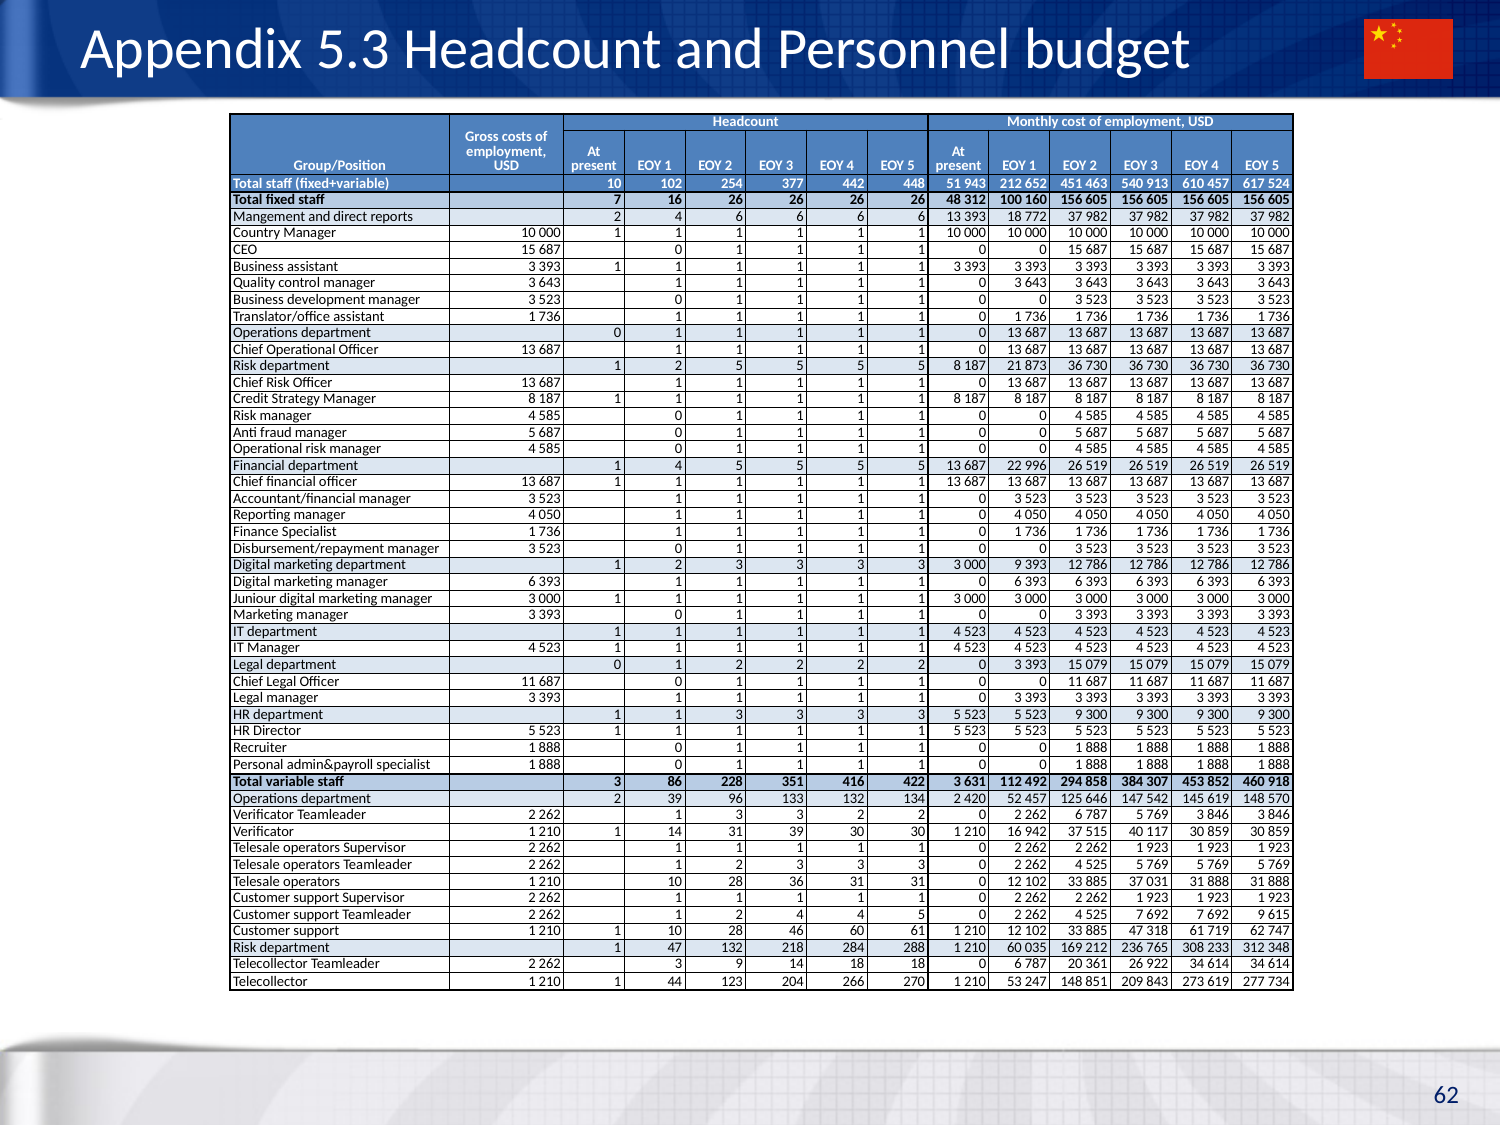

# Appendix 5.3 Headcount and Personnel budget
| Group/Position | Gross costs of employment, USD | Headcount |  |  |  |  |  | Monthly cost of employment, USD |  |  |  |  |  |
| --- | --- | --- | --- | --- | --- | --- | --- | --- | --- | --- | --- | --- | --- |
|  |  | At present | EOY 1 | EOY 2 | EOY 3 | EOY 4 | EOY 5 | At present | EOY 1 | EOY 2 | EOY 3 | EOY 4 | EOY 5 |
| Total staff (fixed+variable) |  | 10 | 102 | 254 | 377 | 442 | 448 | 51 943 | 212 652 | 451 463 | 540 913 | 610 457 | 617 524 |
| Total fixed staff |  | 7 | 16 | 26 | 26 | 26 | 26 | 48 312 | 100 160 | 156 605 | 156 605 | 156 605 | 156 605 |
| Mangement and direct reports |  | 2 | 4 | 6 | 6 | 6 | 6 | 13 393 | 18 772 | 37 982 | 37 982 | 37 982 | 37 982 |
| Country Manager | 10 000 | 1 | 1 | 1 | 1 | 1 | 1 | 10 000 | 10 000 | 10 000 | 10 000 | 10 000 | 10 000 |
| CEO | 15 687 |  | 0 | 1 | 1 | 1 | 1 | 0 | 0 | 15 687 | 15 687 | 15 687 | 15 687 |
| Business assistant | 3 393 | 1 | 1 | 1 | 1 | 1 | 1 | 3 393 | 3 393 | 3 393 | 3 393 | 3 393 | 3 393 |
| Quality control manager | 3 643 |  | 1 | 1 | 1 | 1 | 1 | 0 | 3 643 | 3 643 | 3 643 | 3 643 | 3 643 |
| Business development manager | 3 523 |  | 0 | 1 | 1 | 1 | 1 | 0 | 0 | 3 523 | 3 523 | 3 523 | 3 523 |
| Translator/office assistant | 1 736 |  | 1 | 1 | 1 | 1 | 1 | 0 | 1 736 | 1 736 | 1 736 | 1 736 | 1 736 |
| Operations department |  | 0 | 1 | 1 | 1 | 1 | 1 | 0 | 13 687 | 13 687 | 13 687 | 13 687 | 13 687 |
| Chief Operational Officer | 13 687 |  | 1 | 1 | 1 | 1 | 1 | 0 | 13 687 | 13 687 | 13 687 | 13 687 | 13 687 |
| Risk department |  | 1 | 2 | 5 | 5 | 5 | 5 | 8 187 | 21 873 | 36 730 | 36 730 | 36 730 | 36 730 |
| Chief Risk Officer | 13 687 |  | 1 | 1 | 1 | 1 | 1 | 0 | 13 687 | 13 687 | 13 687 | 13 687 | 13 687 |
| Credit Strategy Manager | 8 187 | 1 | 1 | 1 | 1 | 1 | 1 | 8 187 | 8 187 | 8 187 | 8 187 | 8 187 | 8 187 |
| Risk manager | 4 585 |  | 0 | 1 | 1 | 1 | 1 | 0 | 0 | 4 585 | 4 585 | 4 585 | 4 585 |
| Anti fraud manager | 5 687 |  | 0 | 1 | 1 | 1 | 1 | 0 | 0 | 5 687 | 5 687 | 5 687 | 5 687 |
| Operational risk manager | 4 585 |  | 0 | 1 | 1 | 1 | 1 | 0 | 0 | 4 585 | 4 585 | 4 585 | 4 585 |
| Financial department |  | 1 | 4 | 5 | 5 | 5 | 5 | 13 687 | 22 996 | 26 519 | 26 519 | 26 519 | 26 519 |
| Chief financial officer | 13 687 | 1 | 1 | 1 | 1 | 1 | 1 | 13 687 | 13 687 | 13 687 | 13 687 | 13 687 | 13 687 |
| Accountant/financial manager | 3 523 |  | 1 | 1 | 1 | 1 | 1 | 0 | 3 523 | 3 523 | 3 523 | 3 523 | 3 523 |
| Reporting manager | 4 050 |  | 1 | 1 | 1 | 1 | 1 | 0 | 4 050 | 4 050 | 4 050 | 4 050 | 4 050 |
| Finance Specialist | 1 736 |  | 1 | 1 | 1 | 1 | 1 | 0 | 1 736 | 1 736 | 1 736 | 1 736 | 1 736 |
| Disbursement/repayment manager | 3 523 |  | 0 | 1 | 1 | 1 | 1 | 0 | 0 | 3 523 | 3 523 | 3 523 | 3 523 |
| Digital marketing department |  | 1 | 2 | 3 | 3 | 3 | 3 | 3 000 | 9 393 | 12 786 | 12 786 | 12 786 | 12 786 |
| Digital marketing manager | 6 393 |  | 1 | 1 | 1 | 1 | 1 | 0 | 6 393 | 6 393 | 6 393 | 6 393 | 6 393 |
| Juniour digital marketing manager | 3 000 | 1 | 1 | 1 | 1 | 1 | 1 | 3 000 | 3 000 | 3 000 | 3 000 | 3 000 | 3 000 |
| Marketing manager | 3 393 |  | 0 | 1 | 1 | 1 | 1 | 0 | 0 | 3 393 | 3 393 | 3 393 | 3 393 |
| IT department |  | 1 | 1 | 1 | 1 | 1 | 1 | 4 523 | 4 523 | 4 523 | 4 523 | 4 523 | 4 523 |
| IT Manager | 4 523 | 1 | 1 | 1 | 1 | 1 | 1 | 4 523 | 4 523 | 4 523 | 4 523 | 4 523 | 4 523 |
| Legal department |  | 0 | 1 | 2 | 2 | 2 | 2 | 0 | 3 393 | 15 079 | 15 079 | 15 079 | 15 079 |
| Chief Legal Officer | 11 687 |  | 0 | 1 | 1 | 1 | 1 | 0 | 0 | 11 687 | 11 687 | 11 687 | 11 687 |
| Legal manager | 3 393 |  | 1 | 1 | 1 | 1 | 1 | 0 | 3 393 | 3 393 | 3 393 | 3 393 | 3 393 |
| HR department |  | 1 | 1 | 3 | 3 | 3 | 3 | 5 523 | 5 523 | 9 300 | 9 300 | 9 300 | 9 300 |
| HR Director | 5 523 | 1 | 1 | 1 | 1 | 1 | 1 | 5 523 | 5 523 | 5 523 | 5 523 | 5 523 | 5 523 |
| Recruiter | 1 888 |  | 0 | 1 | 1 | 1 | 1 | 0 | 0 | 1 888 | 1 888 | 1 888 | 1 888 |
| Personal admin&payroll specialist | 1 888 |  | 0 | 1 | 1 | 1 | 1 | 0 | 0 | 1 888 | 1 888 | 1 888 | 1 888 |
| Total variable staff |  | 3 | 86 | 228 | 351 | 416 | 422 | 3 631 | 112 492 | 294 858 | 384 307 | 453 852 | 460 918 |
| Operations department |  | 2 | 39 | 96 | 133 | 132 | 134 | 2 420 | 52 457 | 125 646 | 147 542 | 145 619 | 148 570 |
| Verificator Teamleader | 2 262 |  | 1 | 3 | 3 | 2 | 2 | 0 | 2 262 | 6 787 | 5 769 | 3 846 | 3 846 |
| Verificator | 1 210 | 1 | 14 | 31 | 39 | 30 | 30 | 1 210 | 16 942 | 37 515 | 40 117 | 30 859 | 30 859 |
| Telesale operators Supervisor | 2 262 |  | 1 | 1 | 1 | 1 | 1 | 0 | 2 262 | 2 262 | 1 923 | 1 923 | 1 923 |
| Telesale operators Teamleader | 2 262 |  | 1 | 2 | 3 | 3 | 3 | 0 | 2 262 | 4 525 | 5 769 | 5 769 | 5 769 |
| Telesale operators | 1 210 |  | 10 | 28 | 36 | 31 | 31 | 0 | 12 102 | 33 885 | 37 031 | 31 888 | 31 888 |
| Customer support Supervisor | 2 262 |  | 1 | 1 | 1 | 1 | 1 | 0 | 2 262 | 2 262 | 1 923 | 1 923 | 1 923 |
| Customer support Teamleader | 2 262 |  | 1 | 2 | 4 | 4 | 5 | 0 | 2 262 | 4 525 | 7 692 | 7 692 | 9 615 |
| Customer support | 1 210 | 1 | 10 | 28 | 46 | 60 | 61 | 1 210 | 12 102 | 33 885 | 47 318 | 61 719 | 62 747 |
| Risk department |  | 1 | 47 | 132 | 218 | 284 | 288 | 1 210 | 60 035 | 169 212 | 236 765 | 308 233 | 312 348 |
| Telecollector Teamleader | 2 262 |  | 3 | 9 | 14 | 18 | 18 | 0 | 6 787 | 20 361 | 26 922 | 34 614 | 34 614 |
| Telecollector | 1 210 | 1 | 44 | 123 | 204 | 266 | 270 | 1 210 | 53 247 | 148 851 | 209 843 | 273 619 | 277 734 |
62